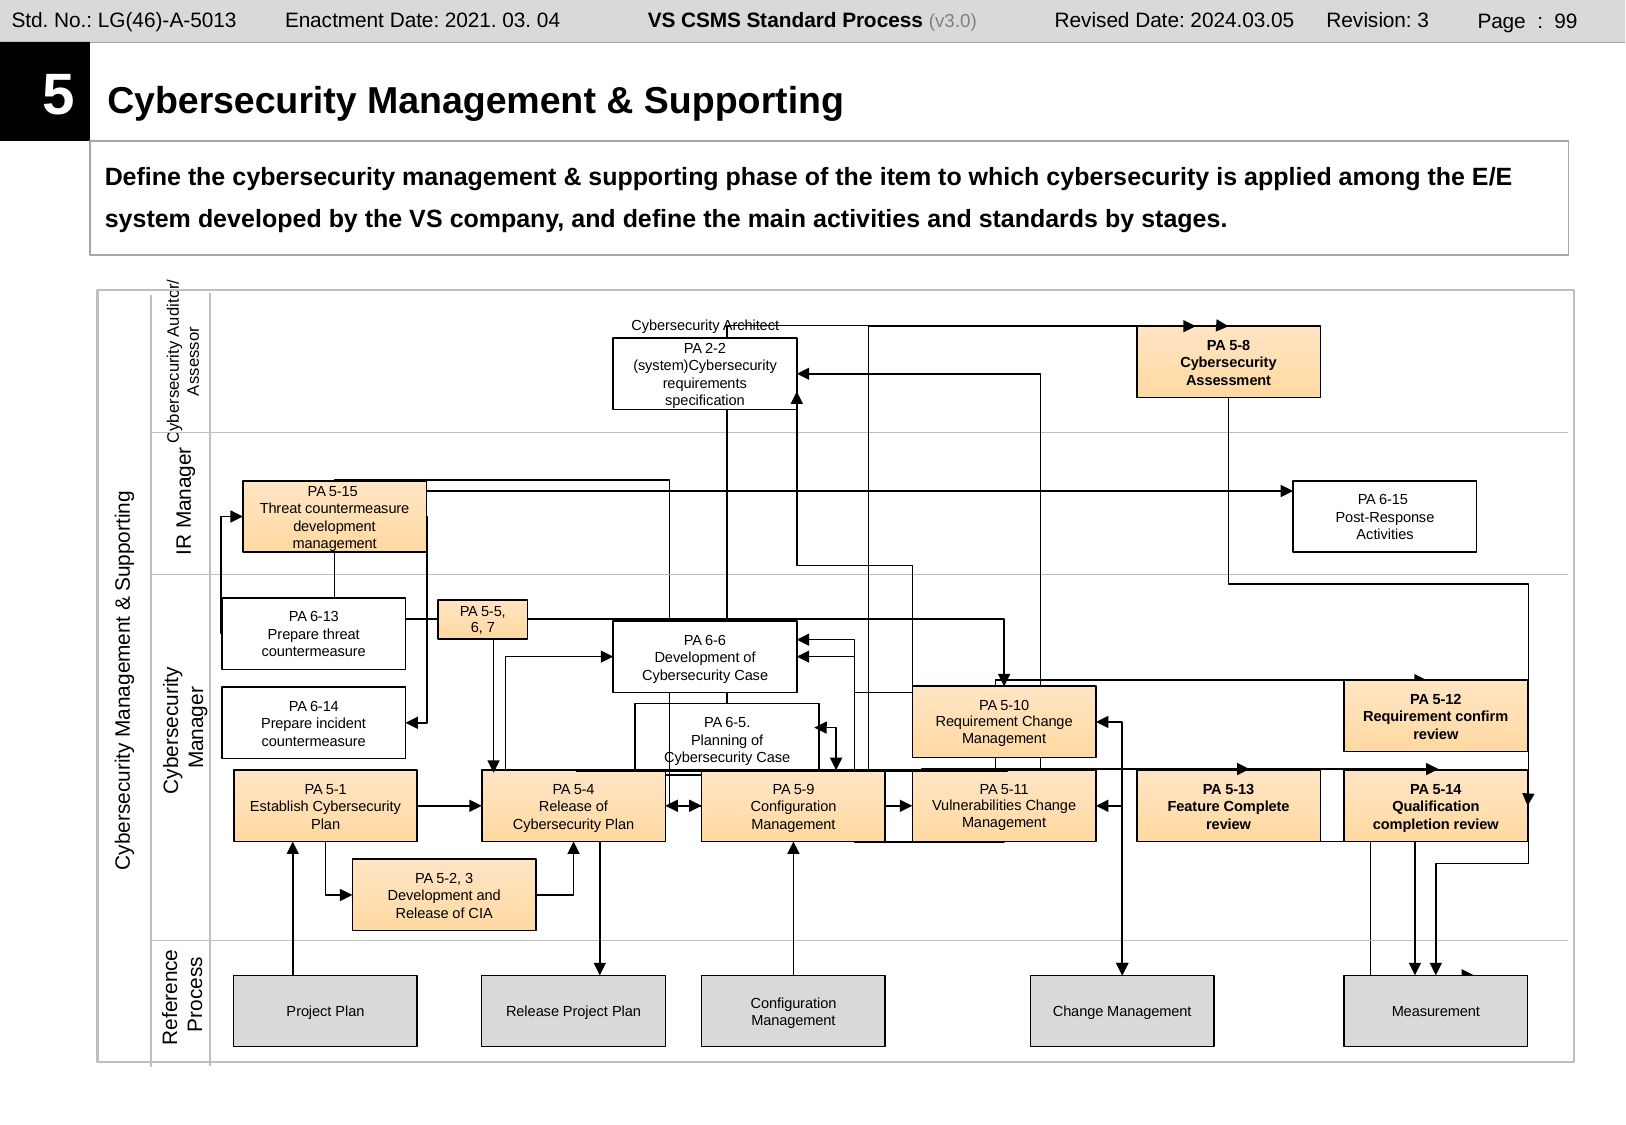

Page  :  99
5
# Cybersecurity Management & Supporting
Define the cybersecurity management & supporting phase of the item to which cybersecurity is applied among the E/E system developed by the VS company, and define the main activities and standards by stages.

Cybersecurity Architect
PA 5-8
Cybersecurity Assessment
Cybersecurity Auditor/Assessor
PA 2-2
(system)Cybersecurity requirements specification
PA 5-15
Threat countermeasure development management
PA 6-15
Post-Response Activities
IR Manager
PA 6-13
Prepare threat countermeasure
PA 5-5, 6, 7
PA 6-6
Development of Cybersecurity Case
Cybersecurity Management & Supporting
PA 5-12
Requirement confirm review
PA 5-10
Requirement Change Management
PA 6-14
Prepare incident countermeasure
Cybersecurity
Manager
PA 6-5.
Planning of Cybersecurity Case
PA 5-1
Establish Cybersecurity Plan
PA 5-4
Release of Cybersecurity Plan
PA 5-9
Configuration Management
PA 5-11
Vulnerabilities Change Management
PA 5-13
Feature Complete review
PA 5-14
Qualification completion review
PA 5-2, 3
Development and Release of CIA
Reference
 Process
Project Plan
Release Project Plan
Configuration Management
Change Management
Measurement